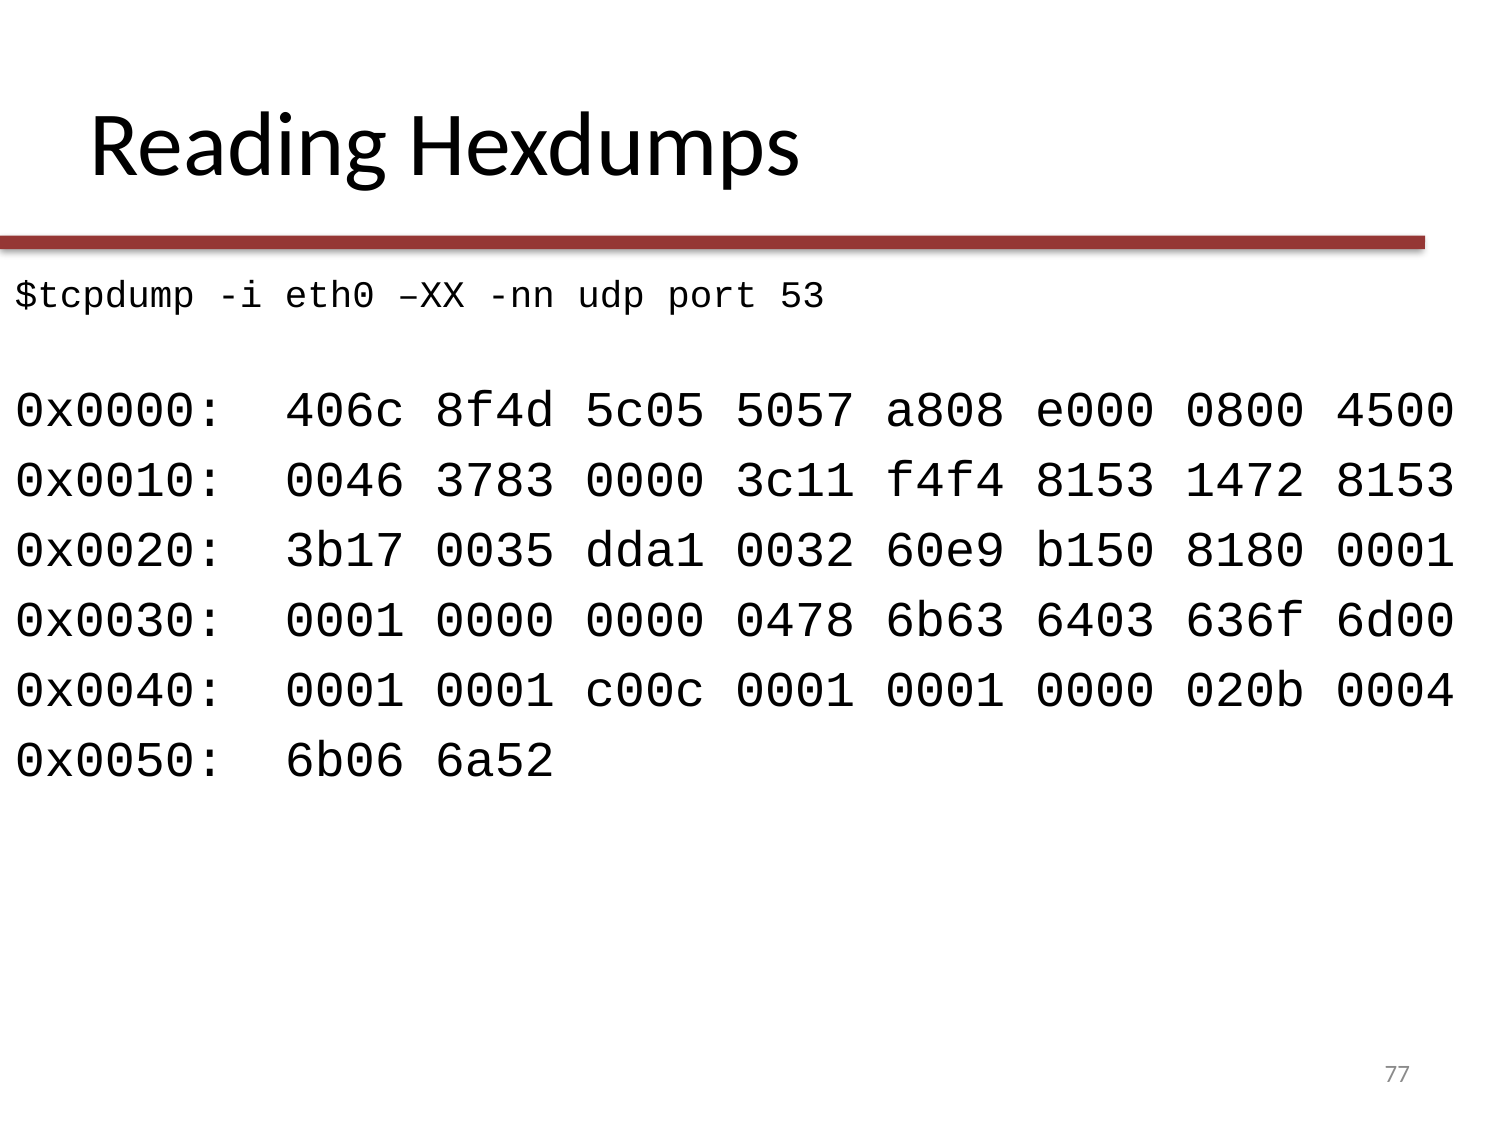

Reading Hexdumps
$tcpdump -i eth0 –XX -nn udp port 53

0x0000:  406c 8f4d 5c05 5057 a808 e000 0800 4500
0x0010:  0046 3783 0000 3c11 f4f4 8153 1472 8153
0x0020:  3b17 0035 dda1 0032 60e9 b150 8180 0001
0x0030:  0001 0000 0000 0478 6b63 6403 636f 6d00
0x0040:  0001 0001 c00c 0001 0001 0000 020b 0004
0x0050:  6b06 6a52

77